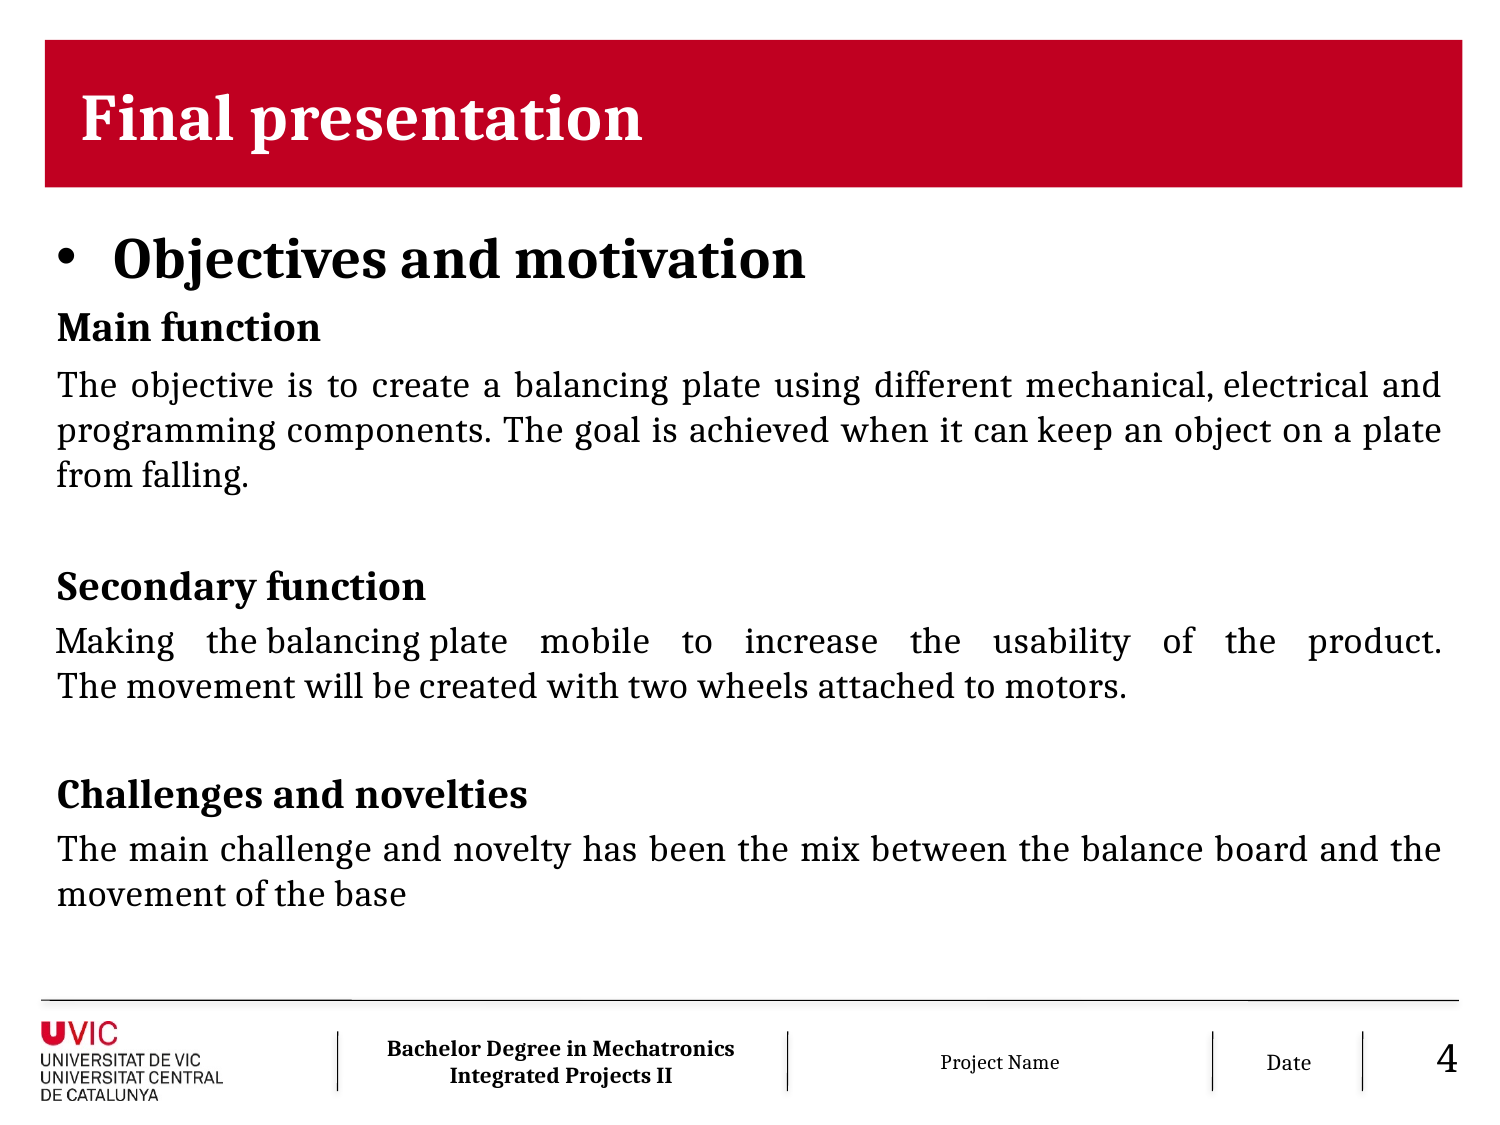

Objectives and motivation
Main function
The objective is to create a balancing plate using different mechanical, electrical and programming components. The goal is achieved when it can keep an object on a plate from falling.

Secondary function
Making the balancing plate mobile to increase the usability of the product. The movement will be created with two wheels attached to motors.

Challenges and novelties
The main challenge and novelty has been the mix between the balance board and the movement of the base

4